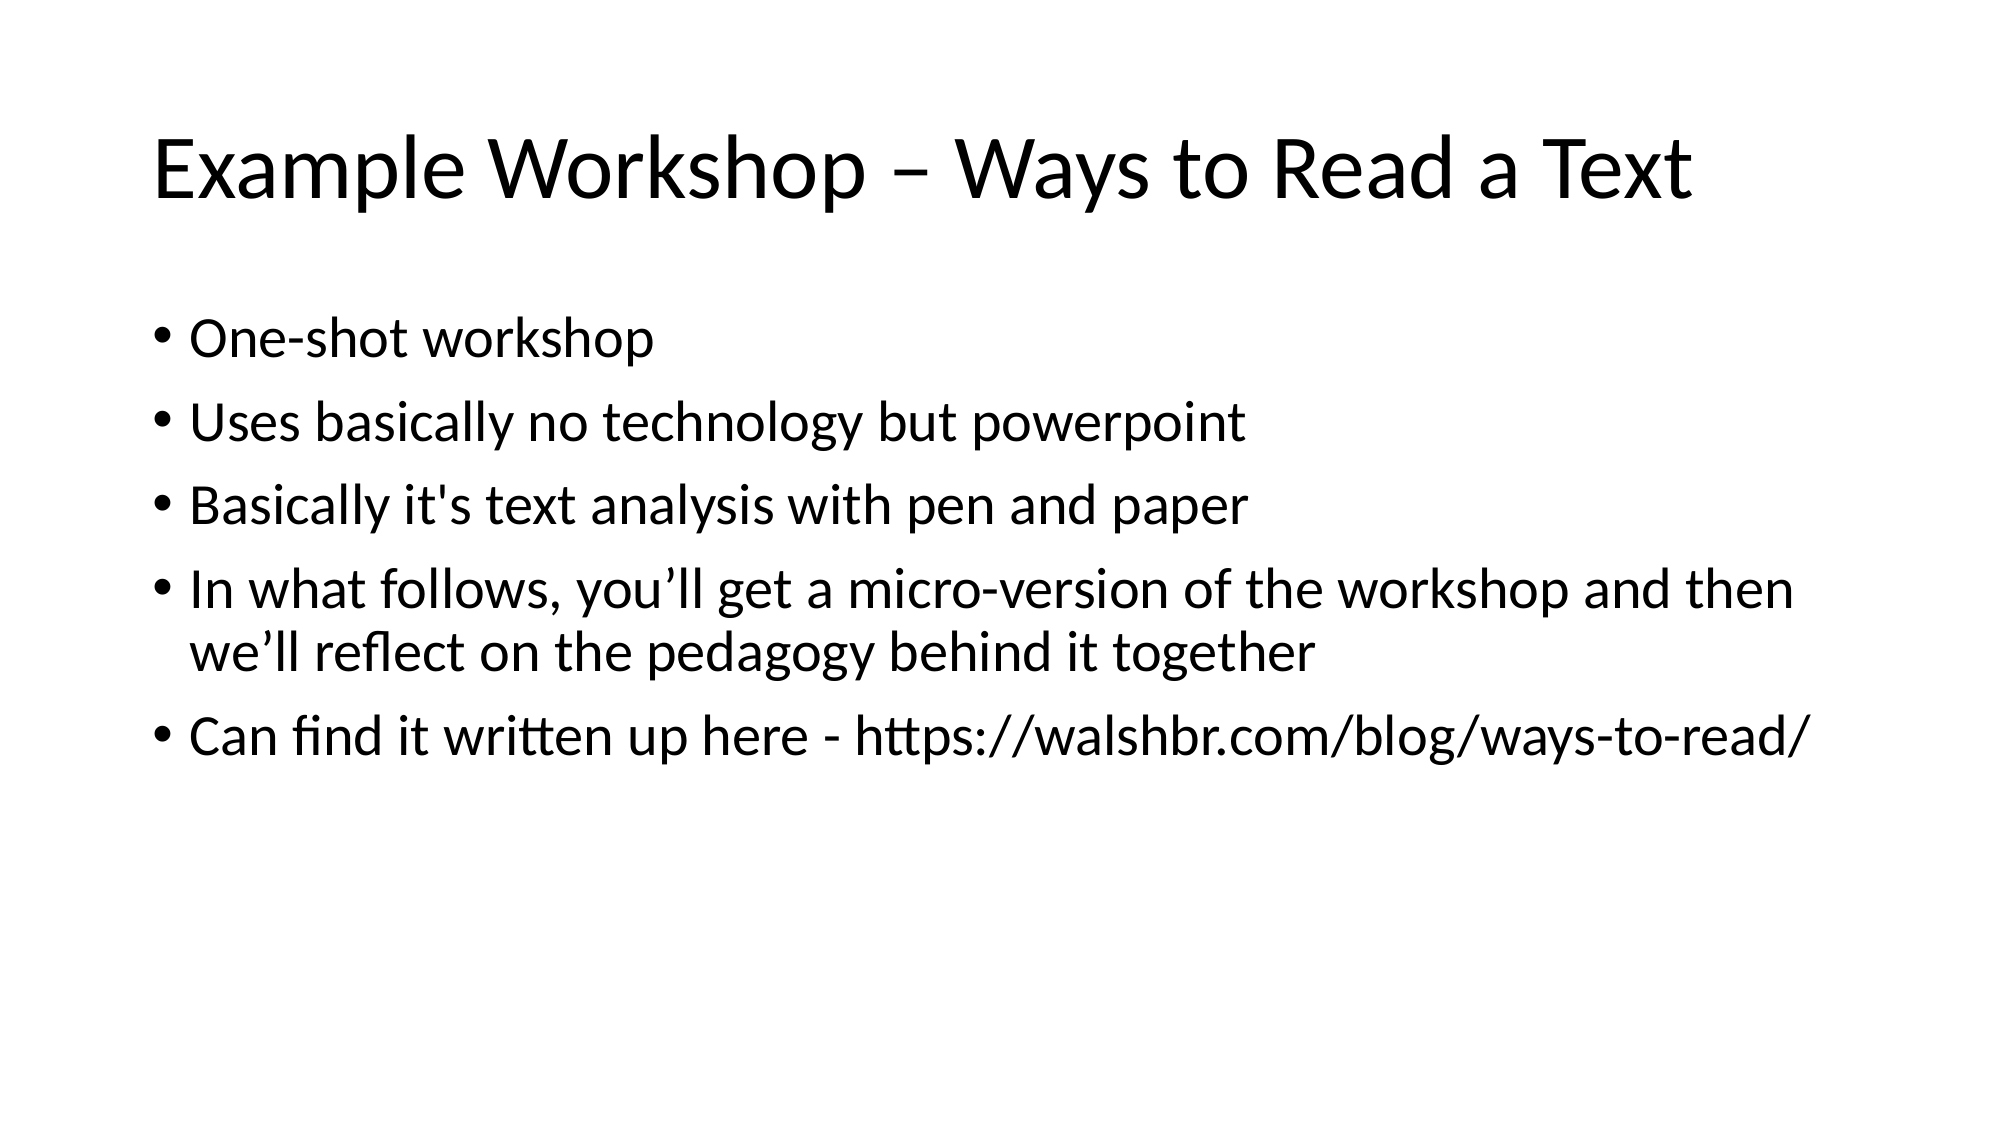

# Example Workshop – Ways to Read a Text
One-shot workshop
Uses basically no technology but powerpoint
Basically it's text analysis with pen and paper
In what follows, you’ll get a micro-version of the workshop and then we’ll reflect on the pedagogy behind it together
Can find it written up here - https://walshbr.com/blog/ways-to-read/